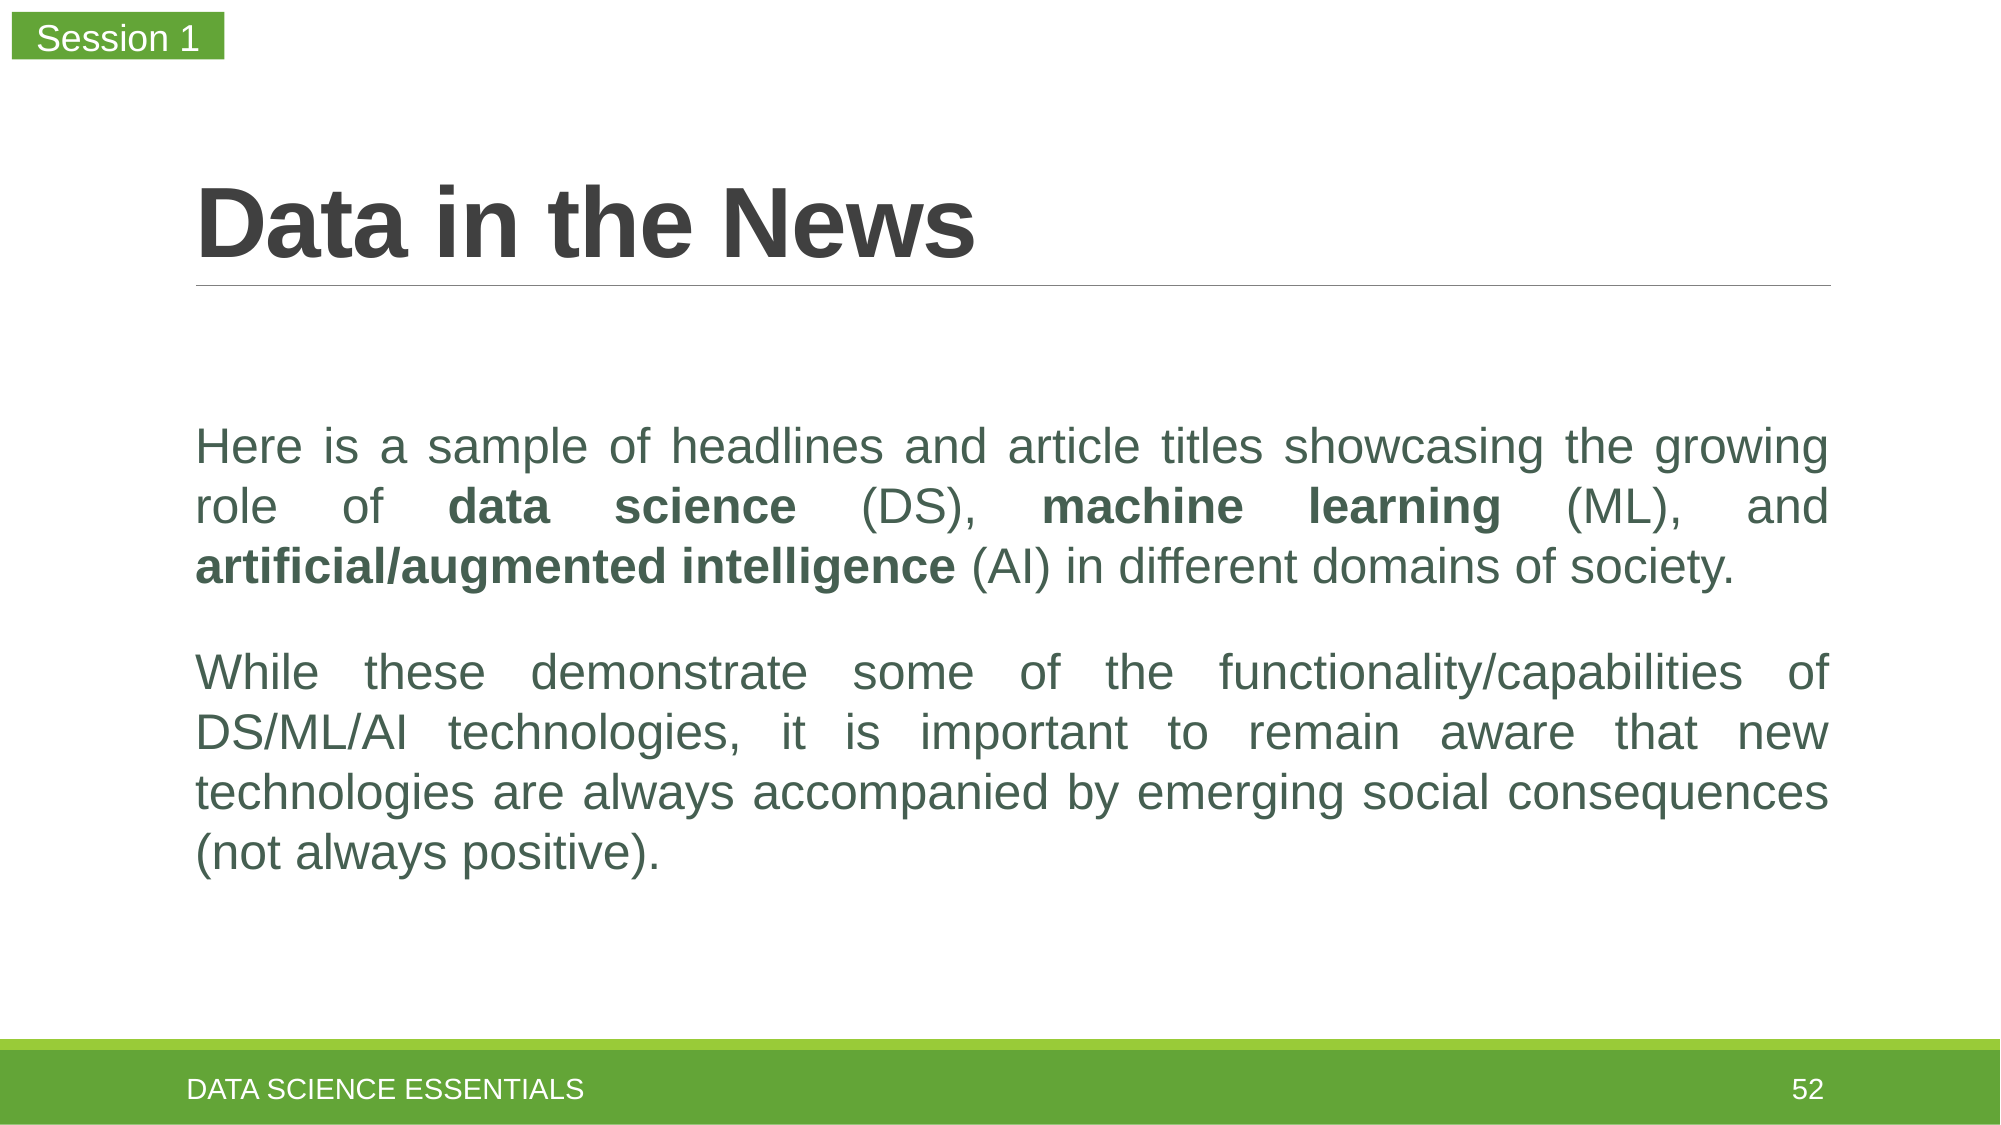

Session 1
# Data in the News
Here is a sample of headlines and article titles showcasing the growing role of data science (DS), machine learning (ML), and artificial/augmented intelligence (AI) in different domains of society.
While these demonstrate some of the functionality/capabilities of DS/ML/AI technologies, it is important to remain aware that new technologies are always accompanied by emerging social consequences (not always positive).
DATA SCIENCE ESSENTIALS
52